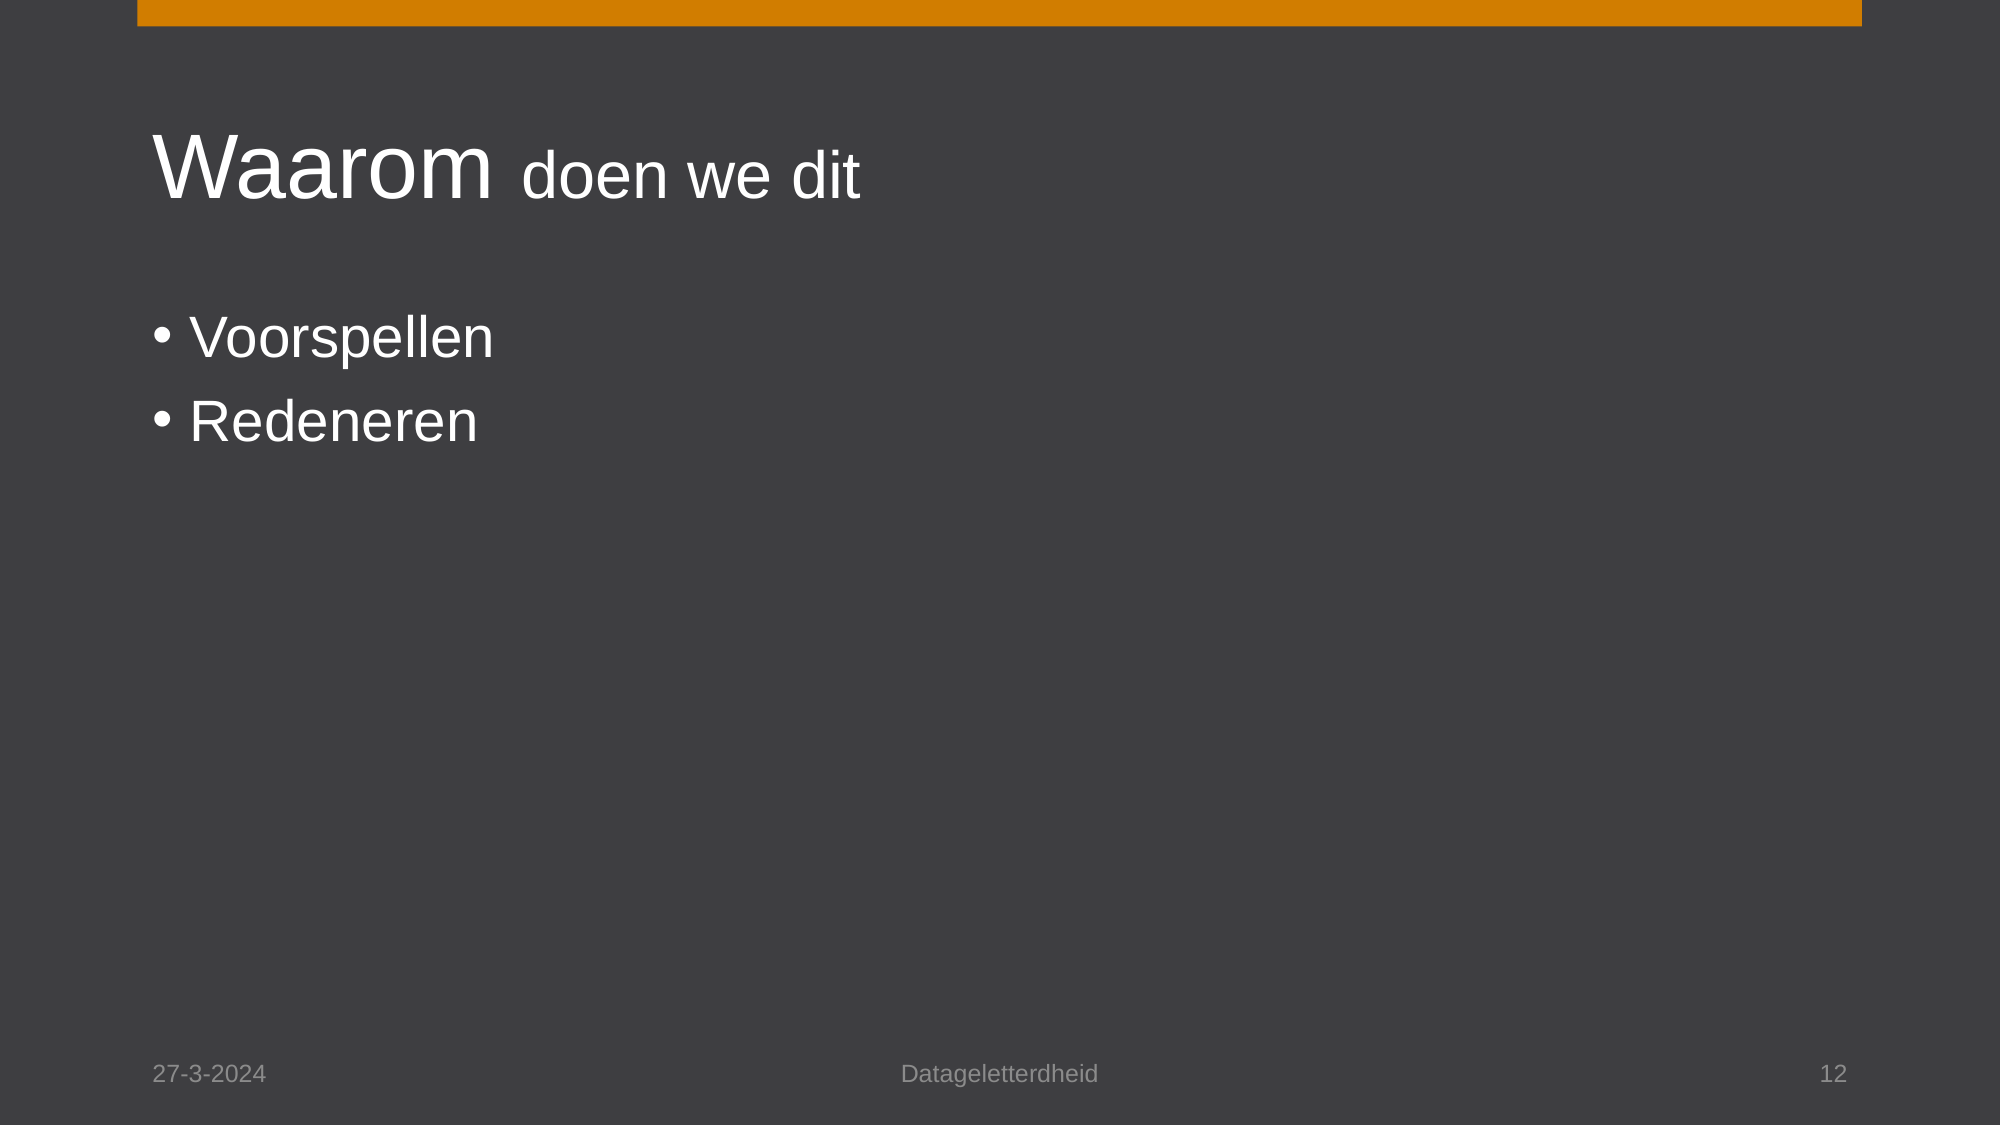

# Waarom doen we dit
Voorspellen
Redeneren

27-3-2024
Datageletterdheid
12